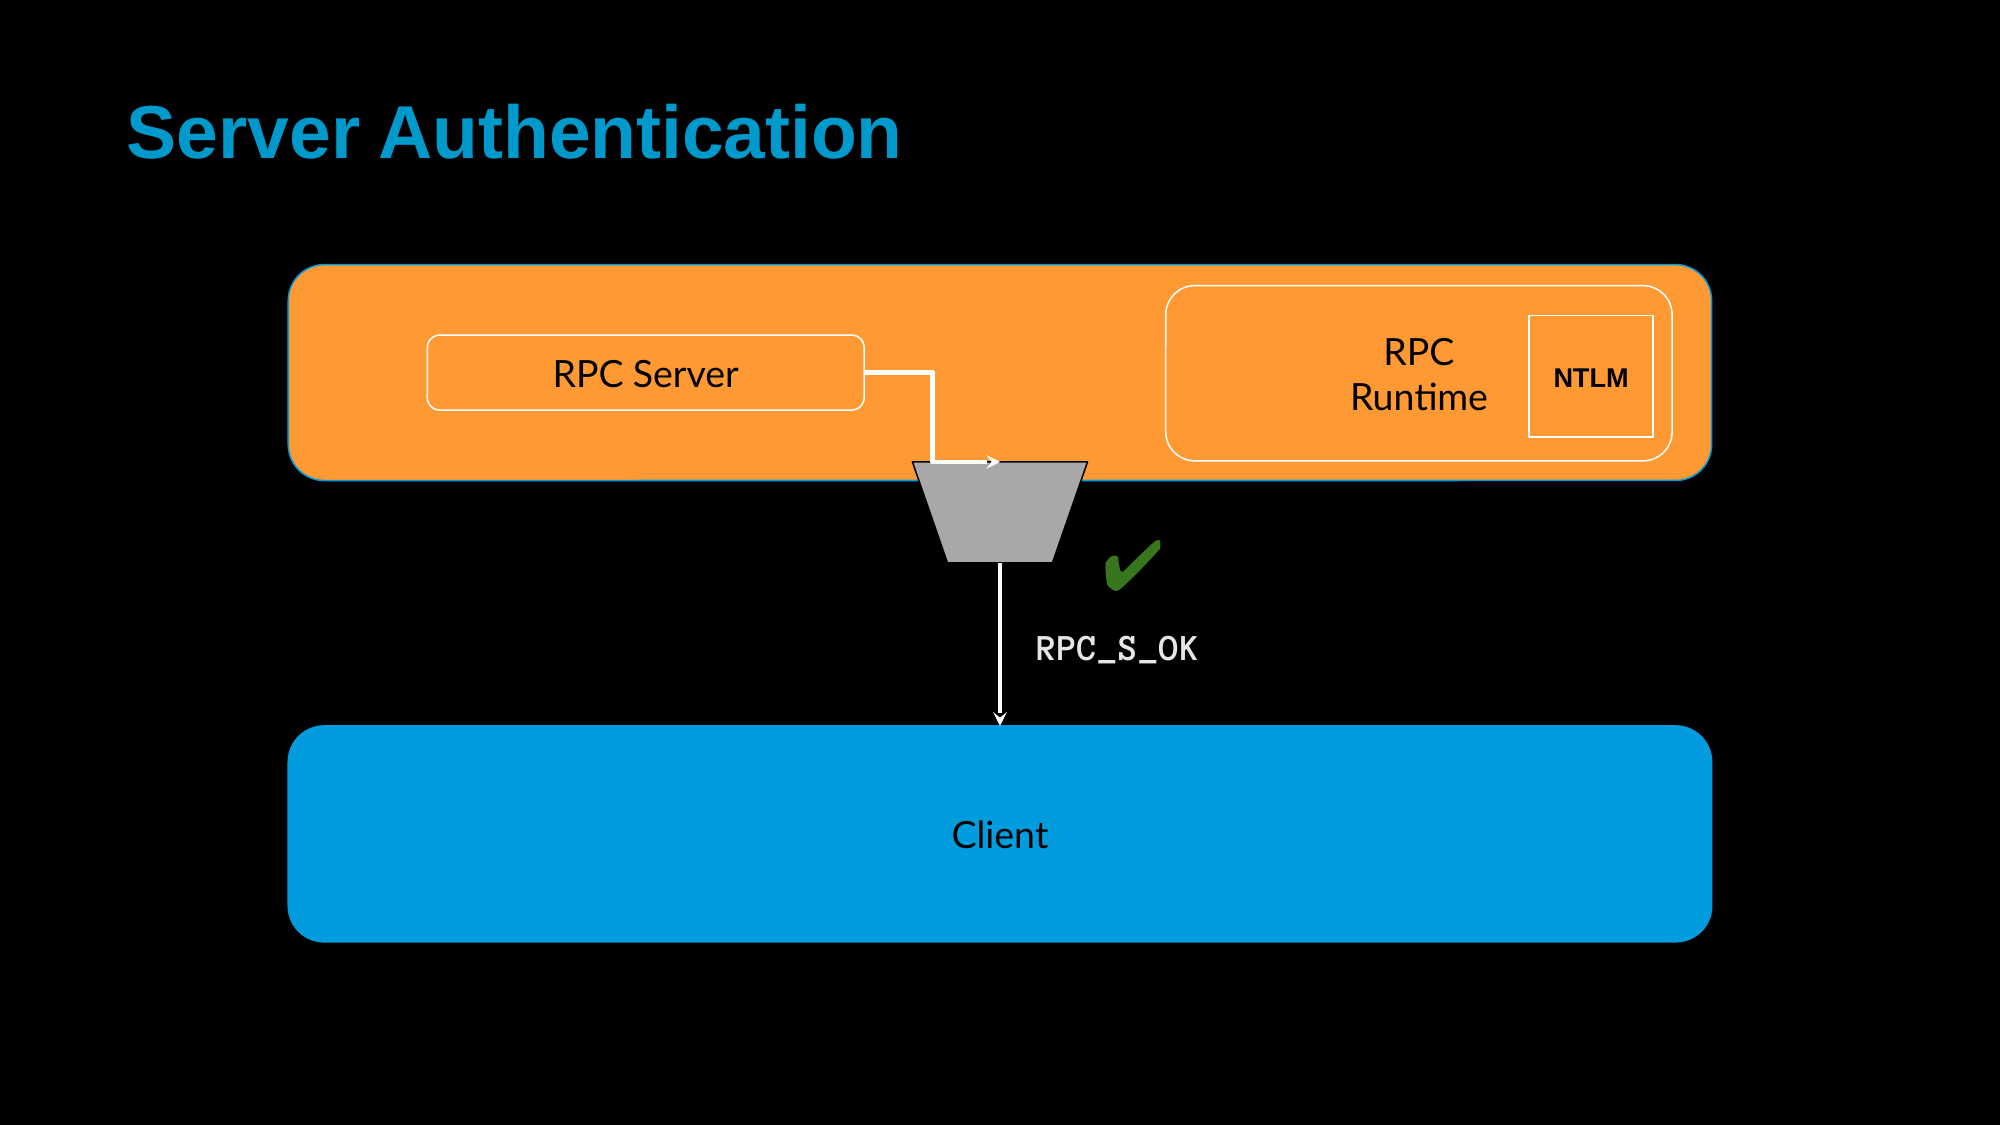

# Server Authentication

RPC
Runtime
NTLM
RPC Server

✔
RPC_S_OK
Client